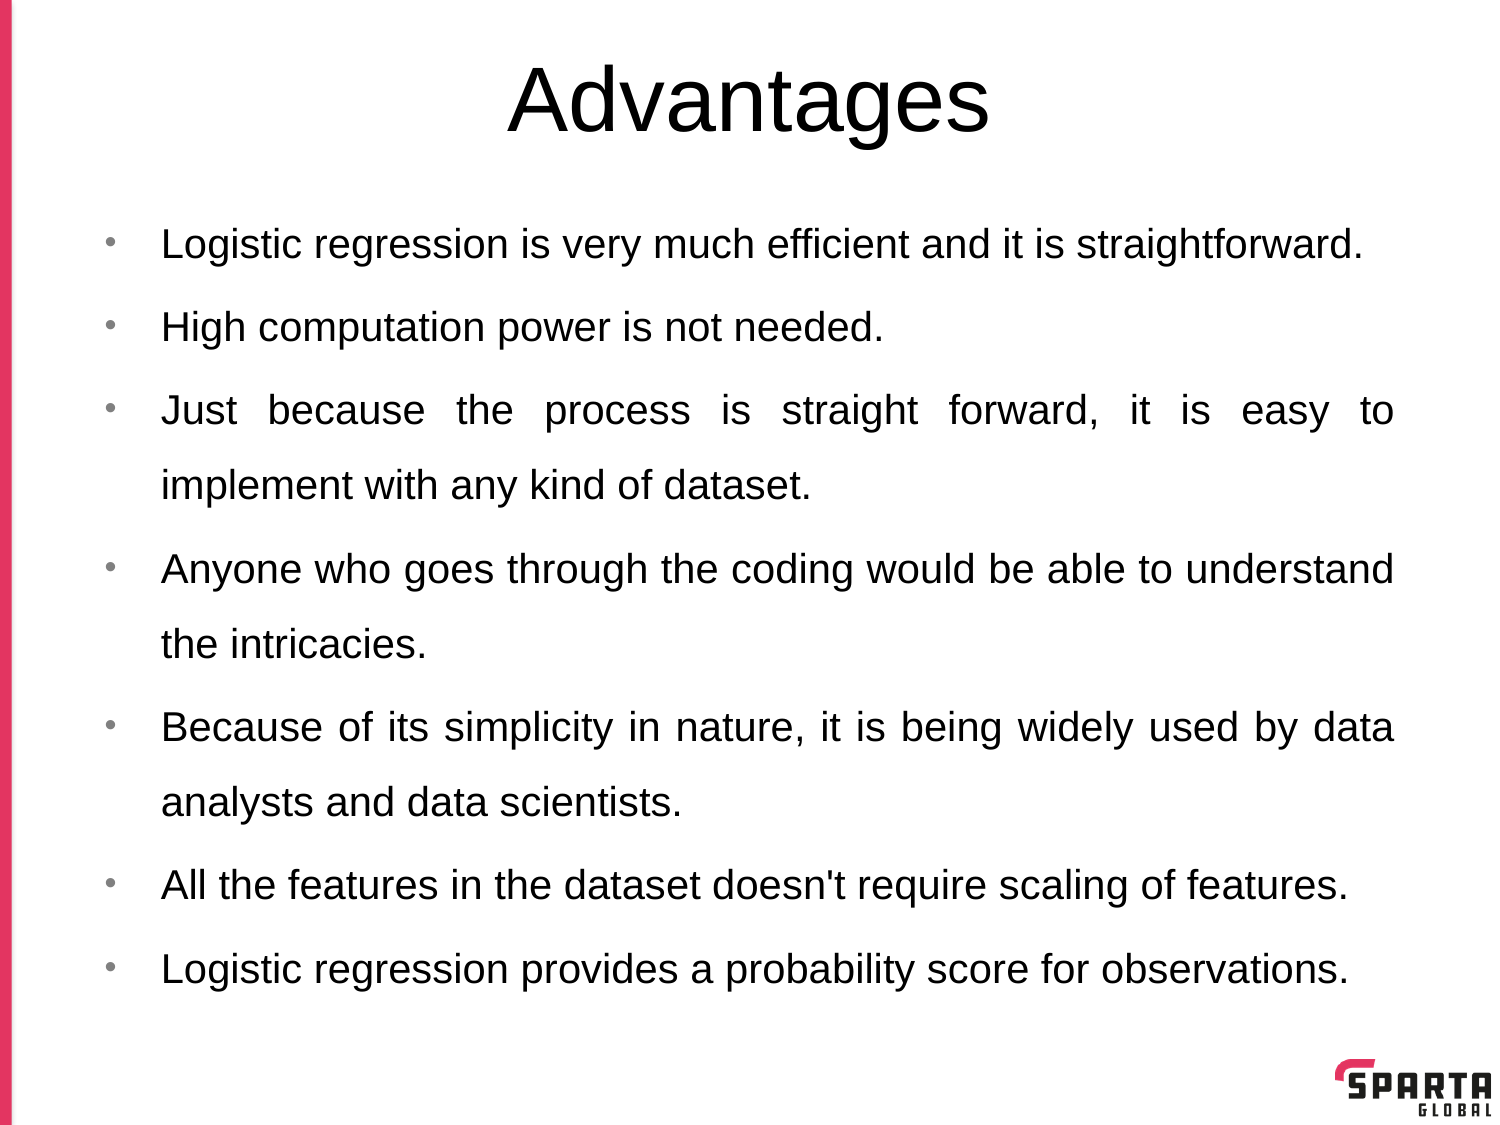

# Advantages
Logistic regression is very much efficient and it is straightforward.
High computation power is not needed.
Just because the process is straight forward, it is easy to implement with any kind of dataset.
Anyone who goes through the coding would be able to understand the intricacies.
Because of its simplicity in nature, it is being widely used by data analysts and data scientists.
All the features in the dataset doesn't require scaling of features.
Logistic regression provides a probability score for observations.